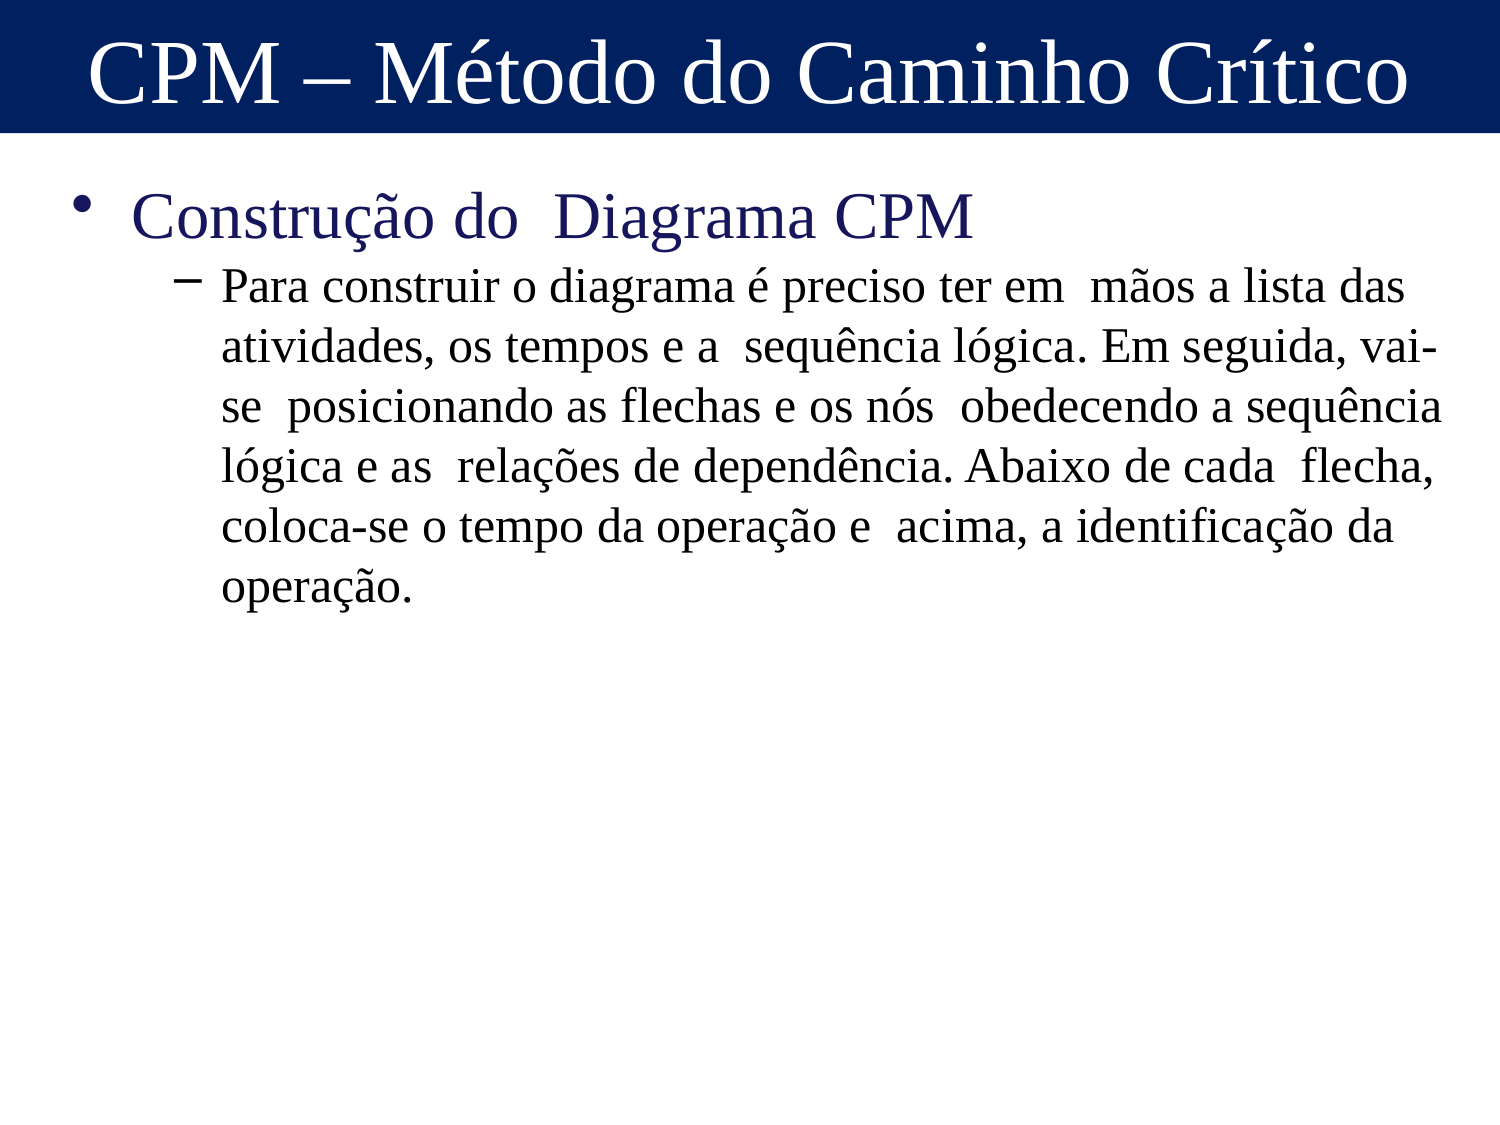

CPM – Método do Caminho Crítico
Construção do  Diagrama CPM
Para construir o diagrama é preciso ter em  mãos a lista das atividades, os tempos e a  sequência lógica. Em seguida, vai-se  posicionando as flechas e os nós  obedecendo a sequência lógica e as  relações de dependência. Abaixo de cada  flecha, coloca-se o tempo da operação e  acima, a identificação da operação.